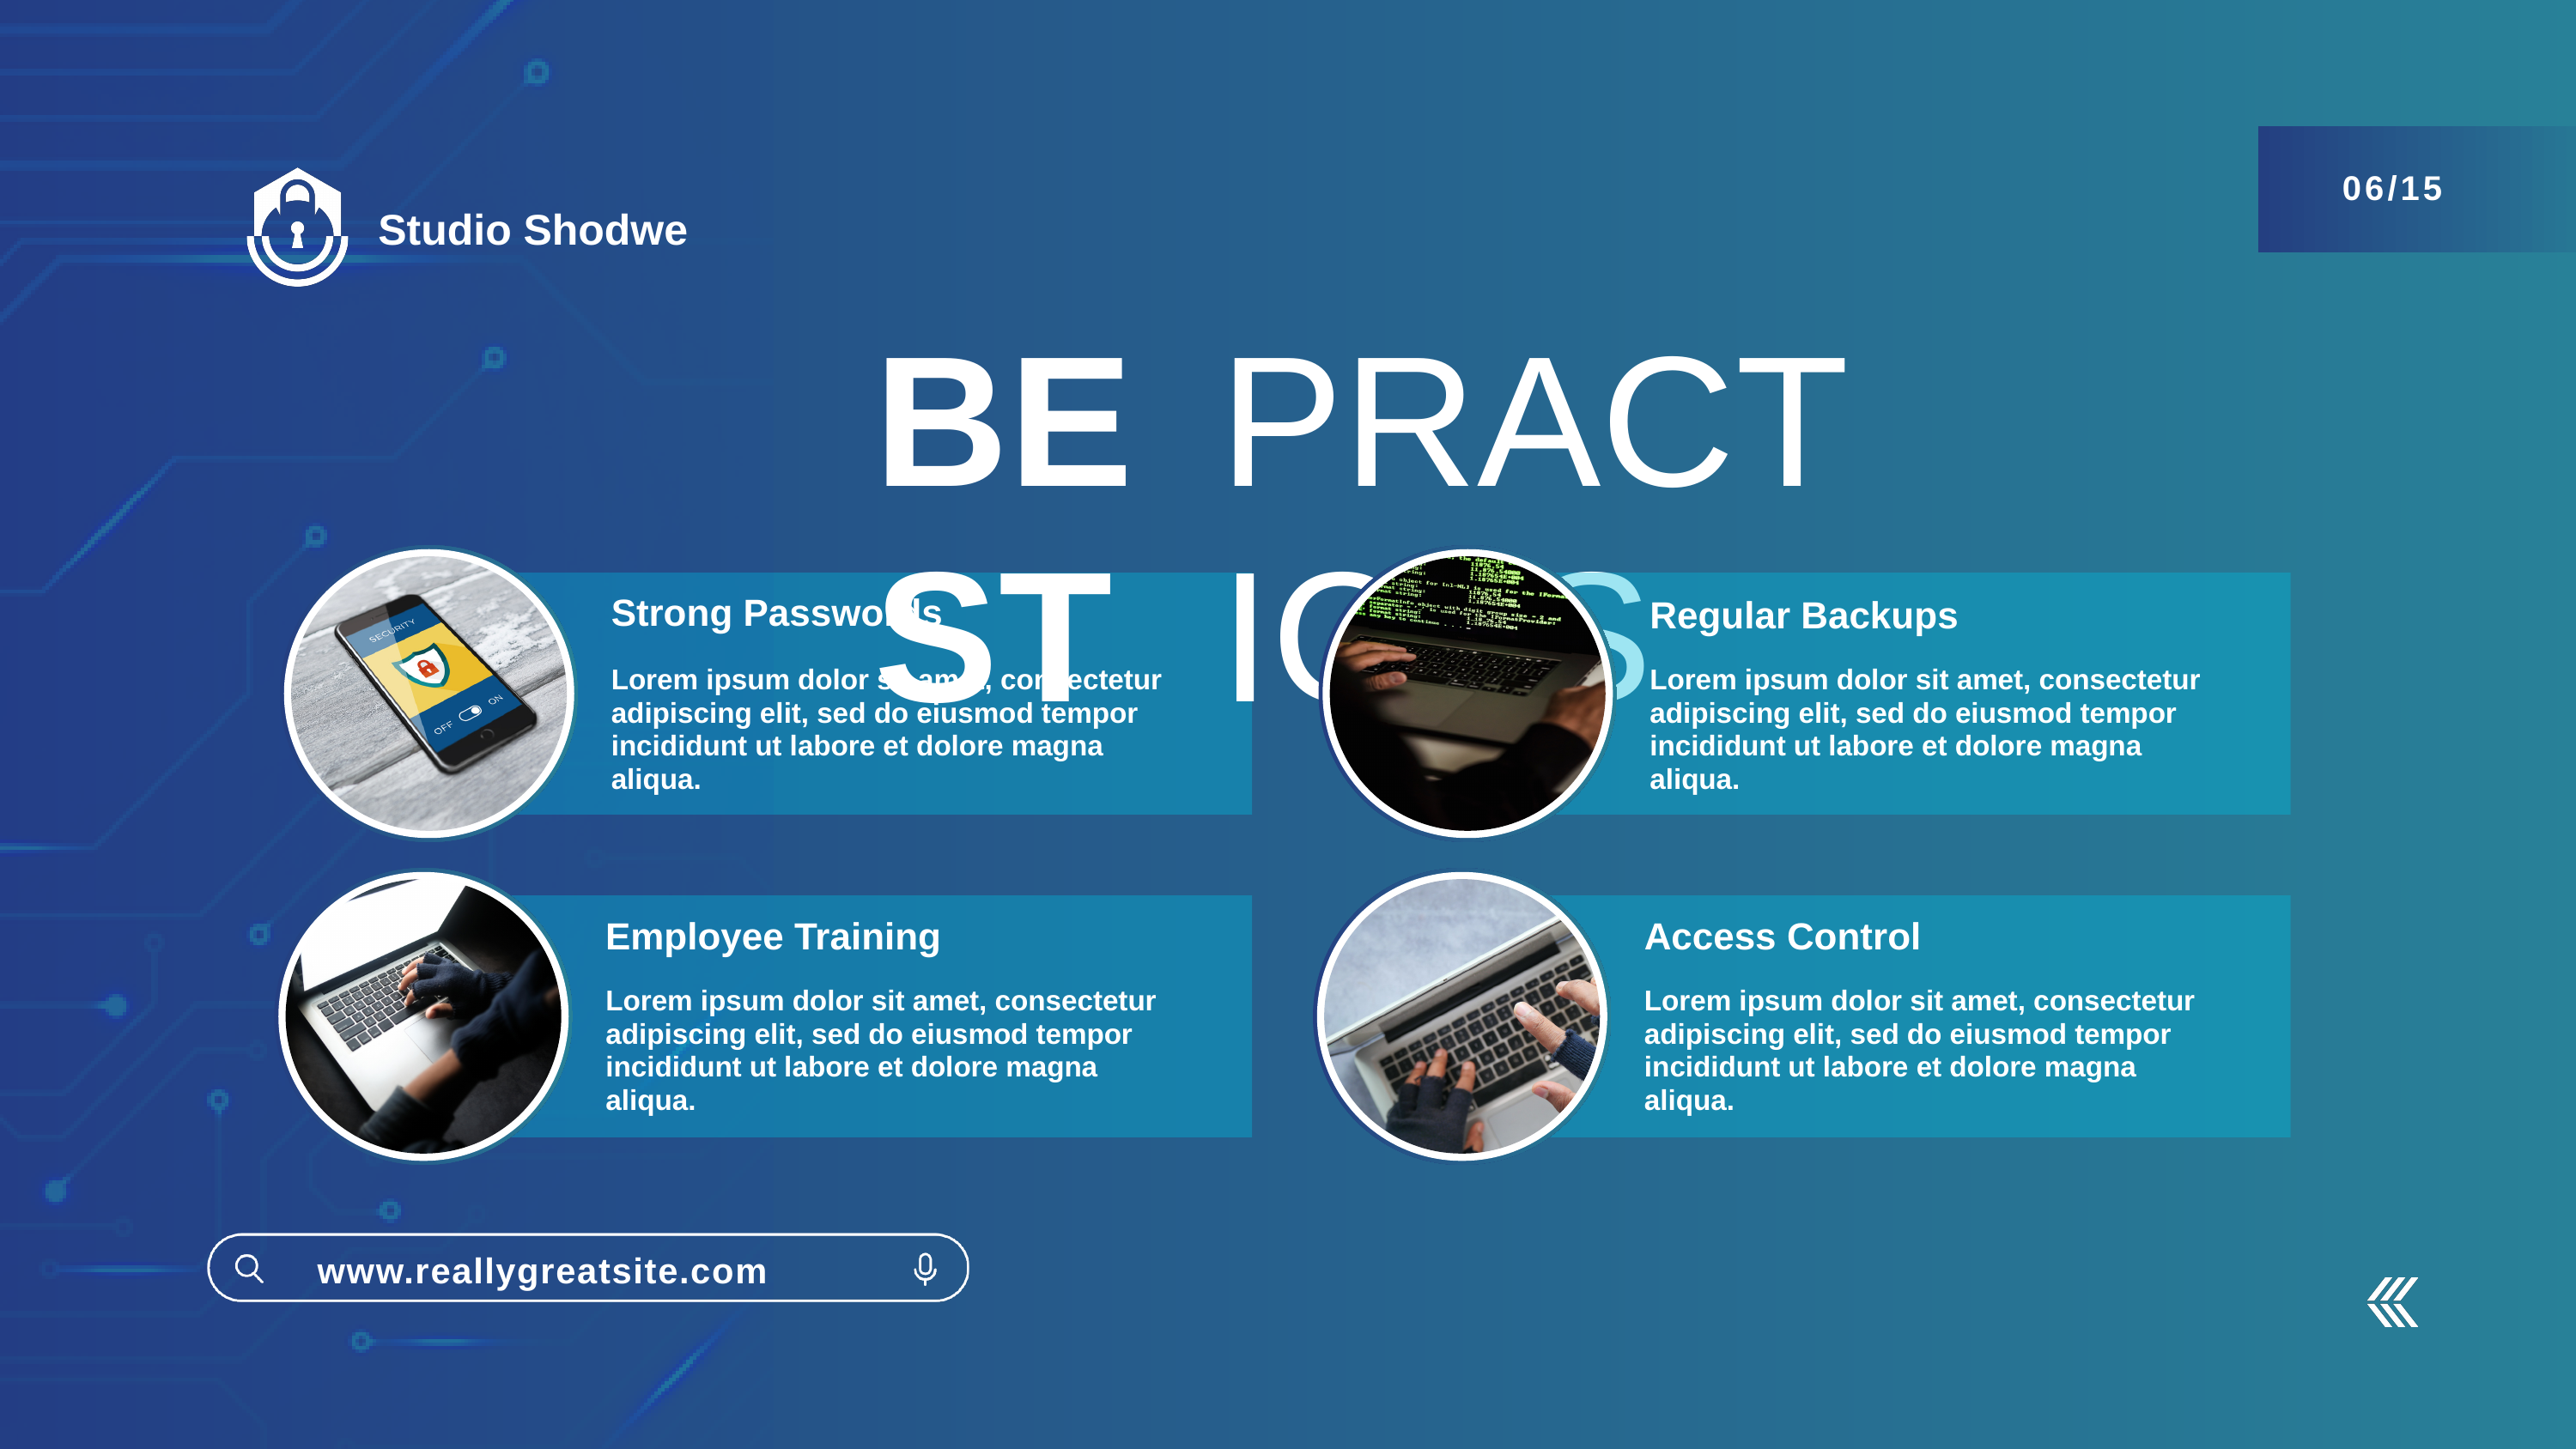

06/15
Studio Shodwe
BEST
PRACTICES

Strong Passwords
Regular Backups
Lorem ipsum dolor sit amet, consectetur adipiscing elit, sed do eiusmod tempor incididunt ut labore et dolore magna aliqua.
Lorem ipsum dolor sit amet, consectetur adipiscing elit, sed do eiusmod tempor incididunt ut labore et dolore magna aliqua.

Employee Training
Access Control
Lorem ipsum dolor sit amet, consectetur adipiscing elit, sed do eiusmod tempor incididunt ut labore et dolore magna aliqua.
Lorem ipsum dolor sit amet, consectetur adipiscing elit, sed do eiusmod tempor incididunt ut labore et dolore magna aliqua.

www.reallygreatsite.com